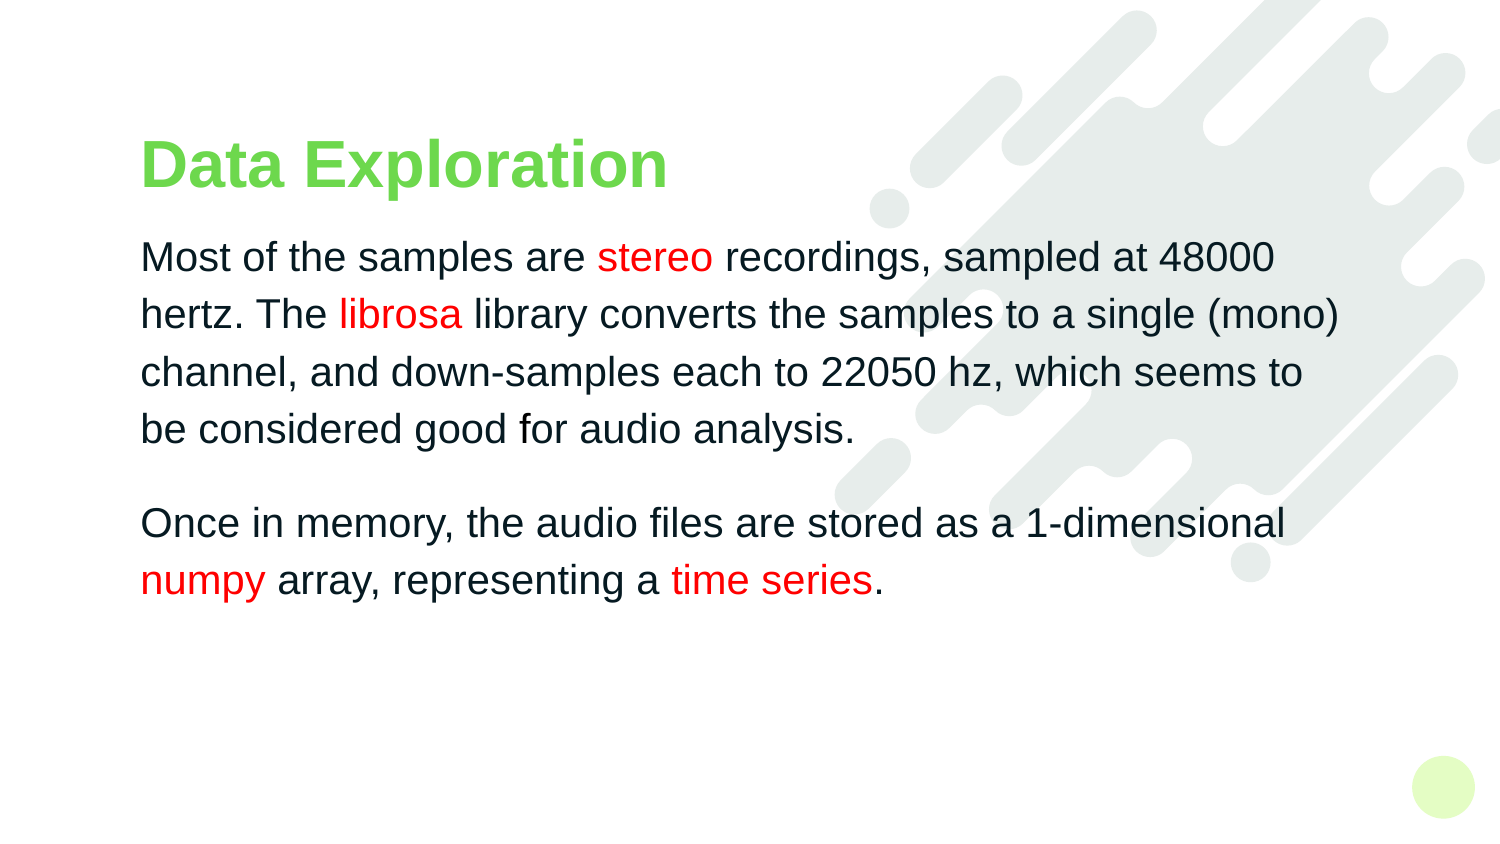

# Data Exploration
Most of the samples are stereo recordings, sampled at 48000 hertz. The librosa library converts the samples to a single (mono) channel, and down-samples each to 22050 hz, which seems to be considered good for audio analysis.
Once in memory, the audio files are stored as a 1-dimensional numpy array, representing a time series.